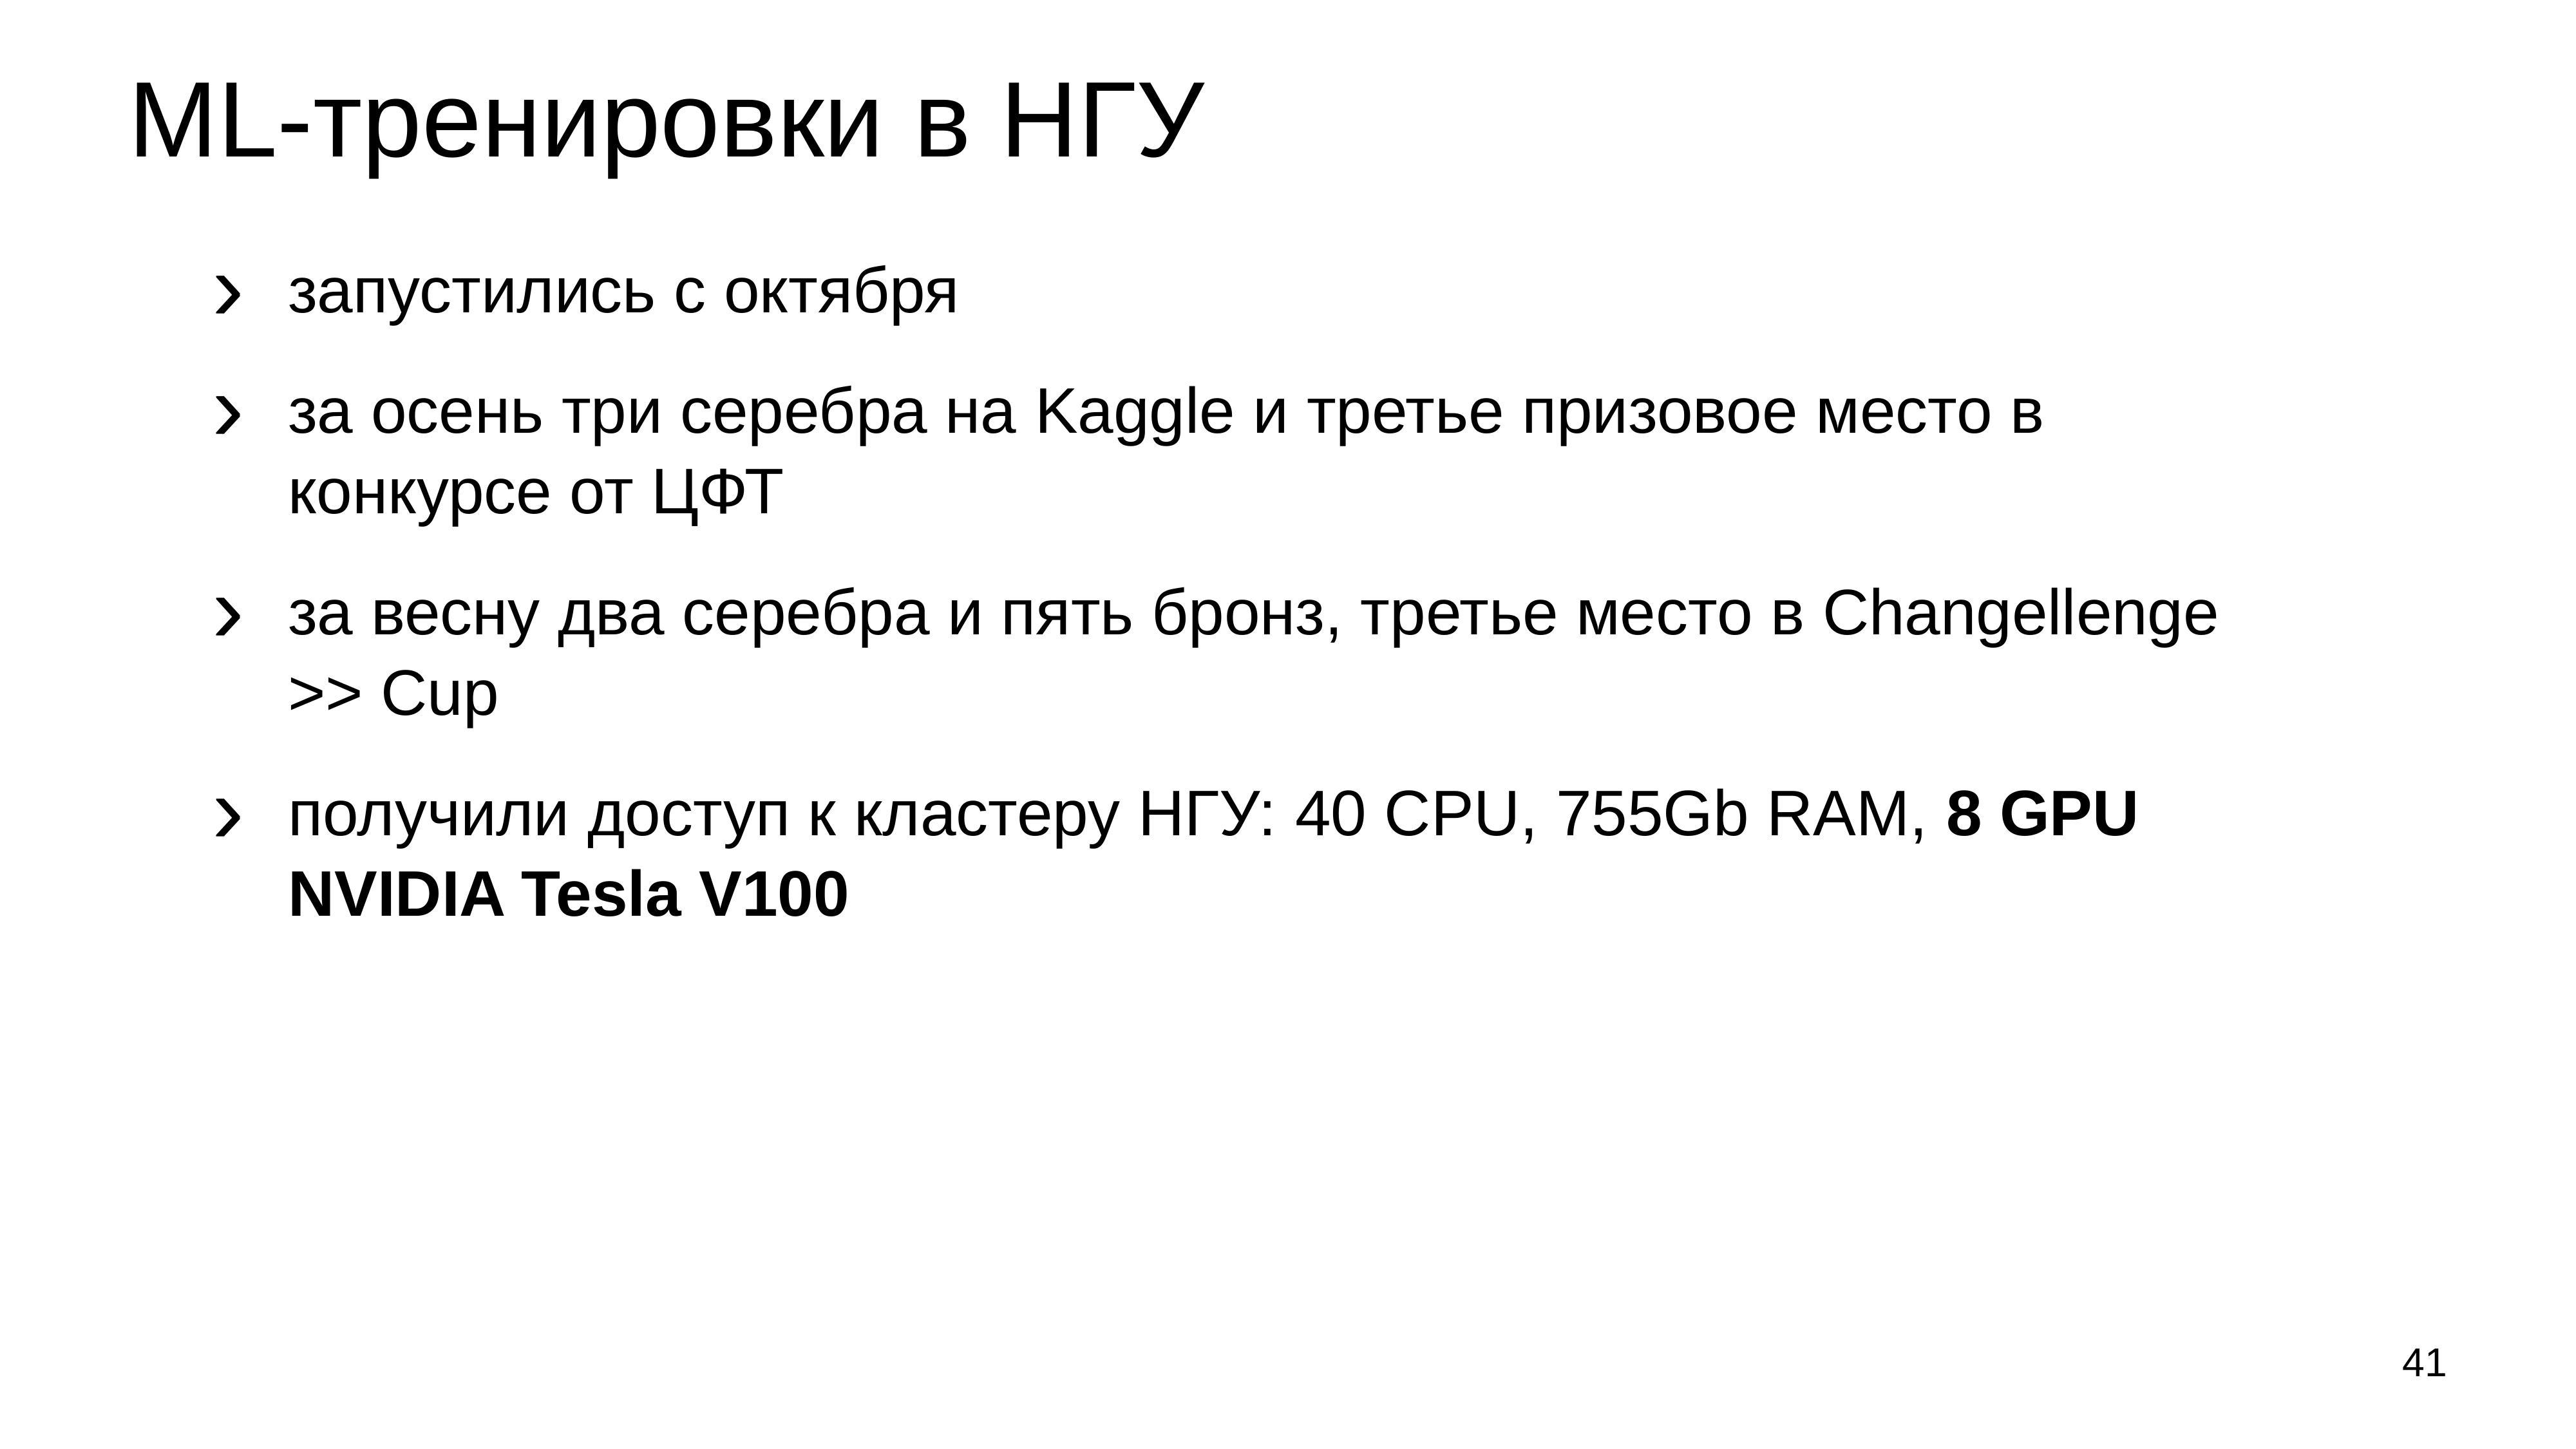

ML-тренировки в НГУ
запустились с октября
за осень три серебра на Kaggle и третье призовое место в конкурсе от ЦФТ
за весну два серебра и пять бронз, третье место в Changellenge >> Cup
получили доступ к кластеру НГУ: 40 CPU, 755Gb RAM, 8 GPU NVIDIA Tesla V100
41